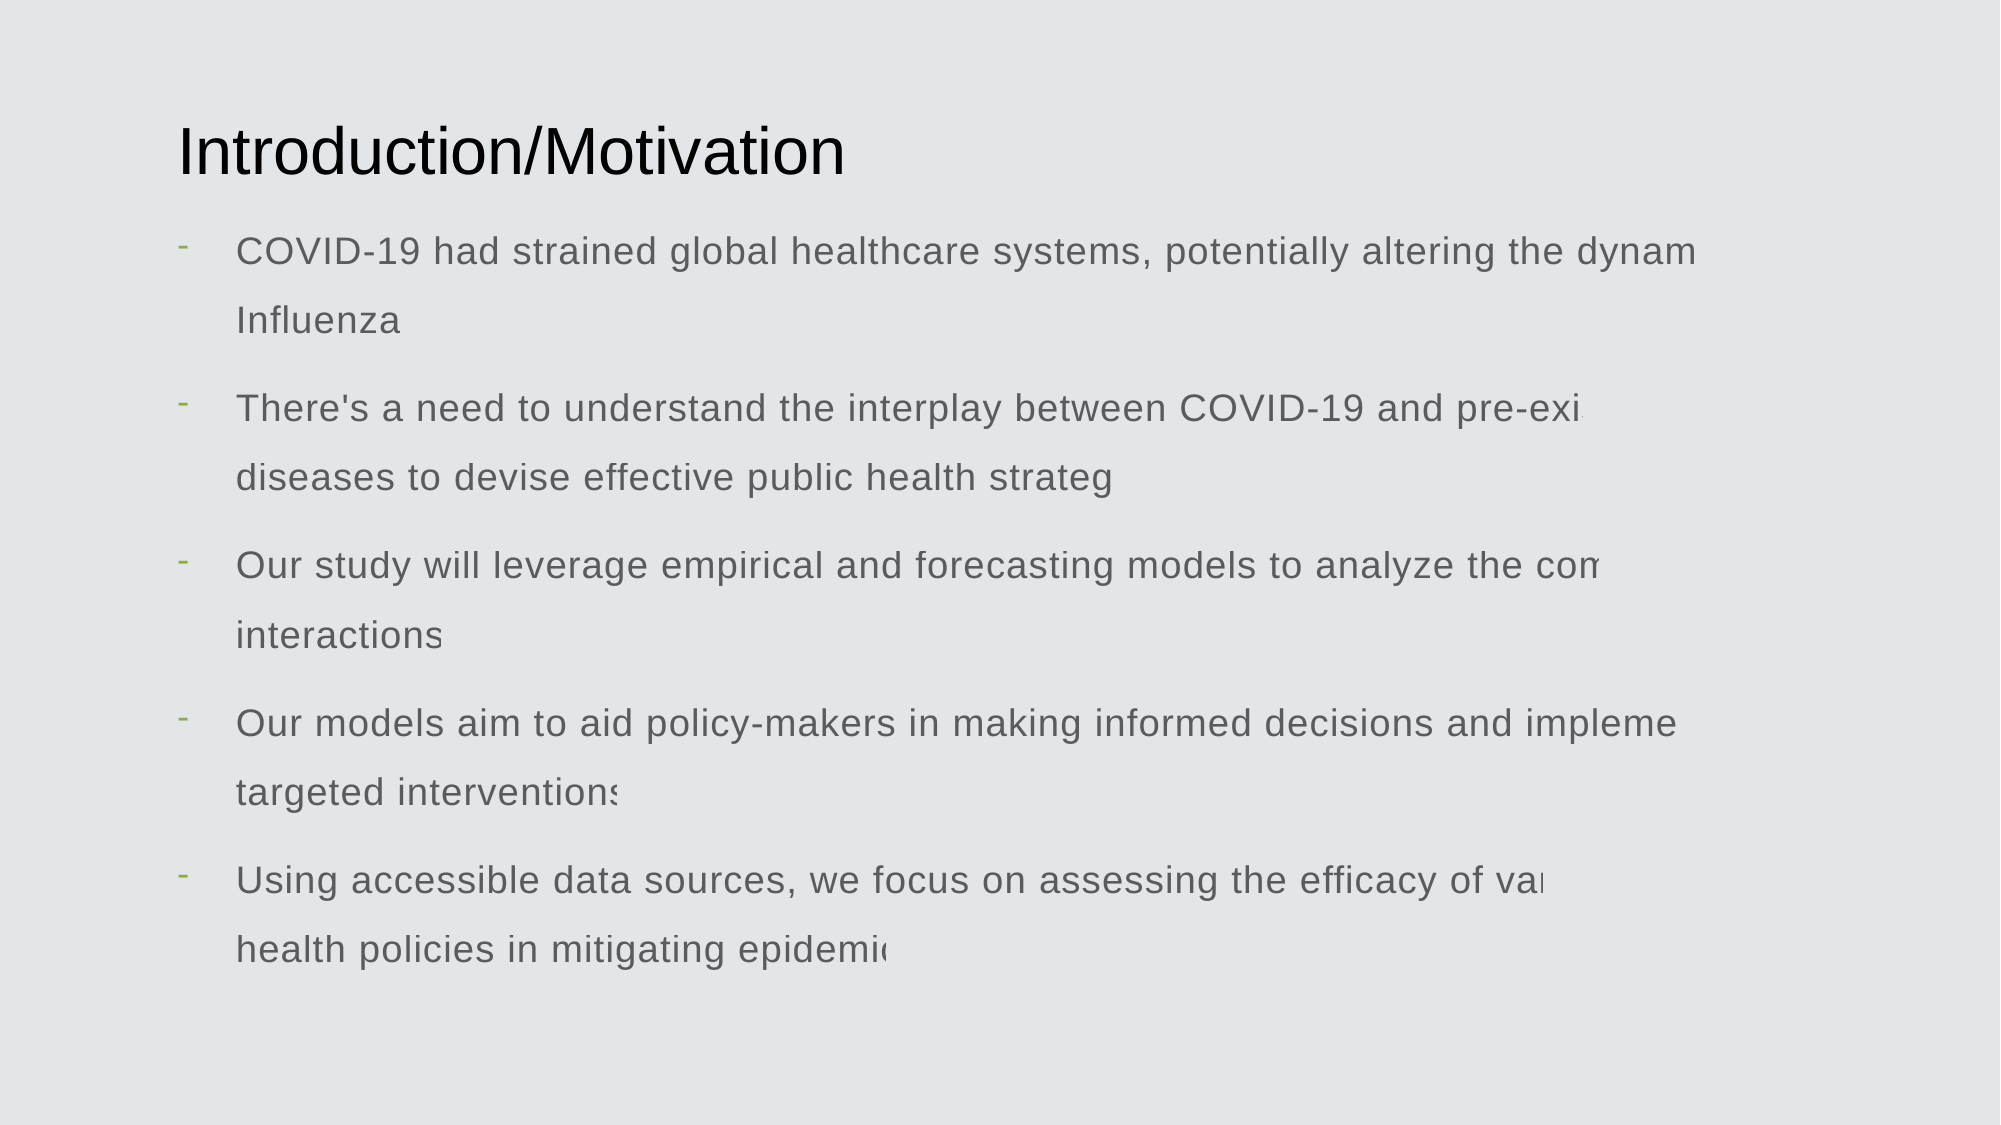

# Introduction/Motivation
COVID-19 had strained global healthcare systems, potentially altering the dynamics of Influenza.
There's a need to understand the interplay between COVID-19 and pre-existing diseases to devise effective public health strategies.
Our study will leverage empirical and forecasting models to analyze the complex interactions.
Our models aim to aid policy-makers in making informed decisions and implementing targeted interventions.
Using accessible data sources, we focus on assessing the efficacy of various health policies in mitigating epidemics.